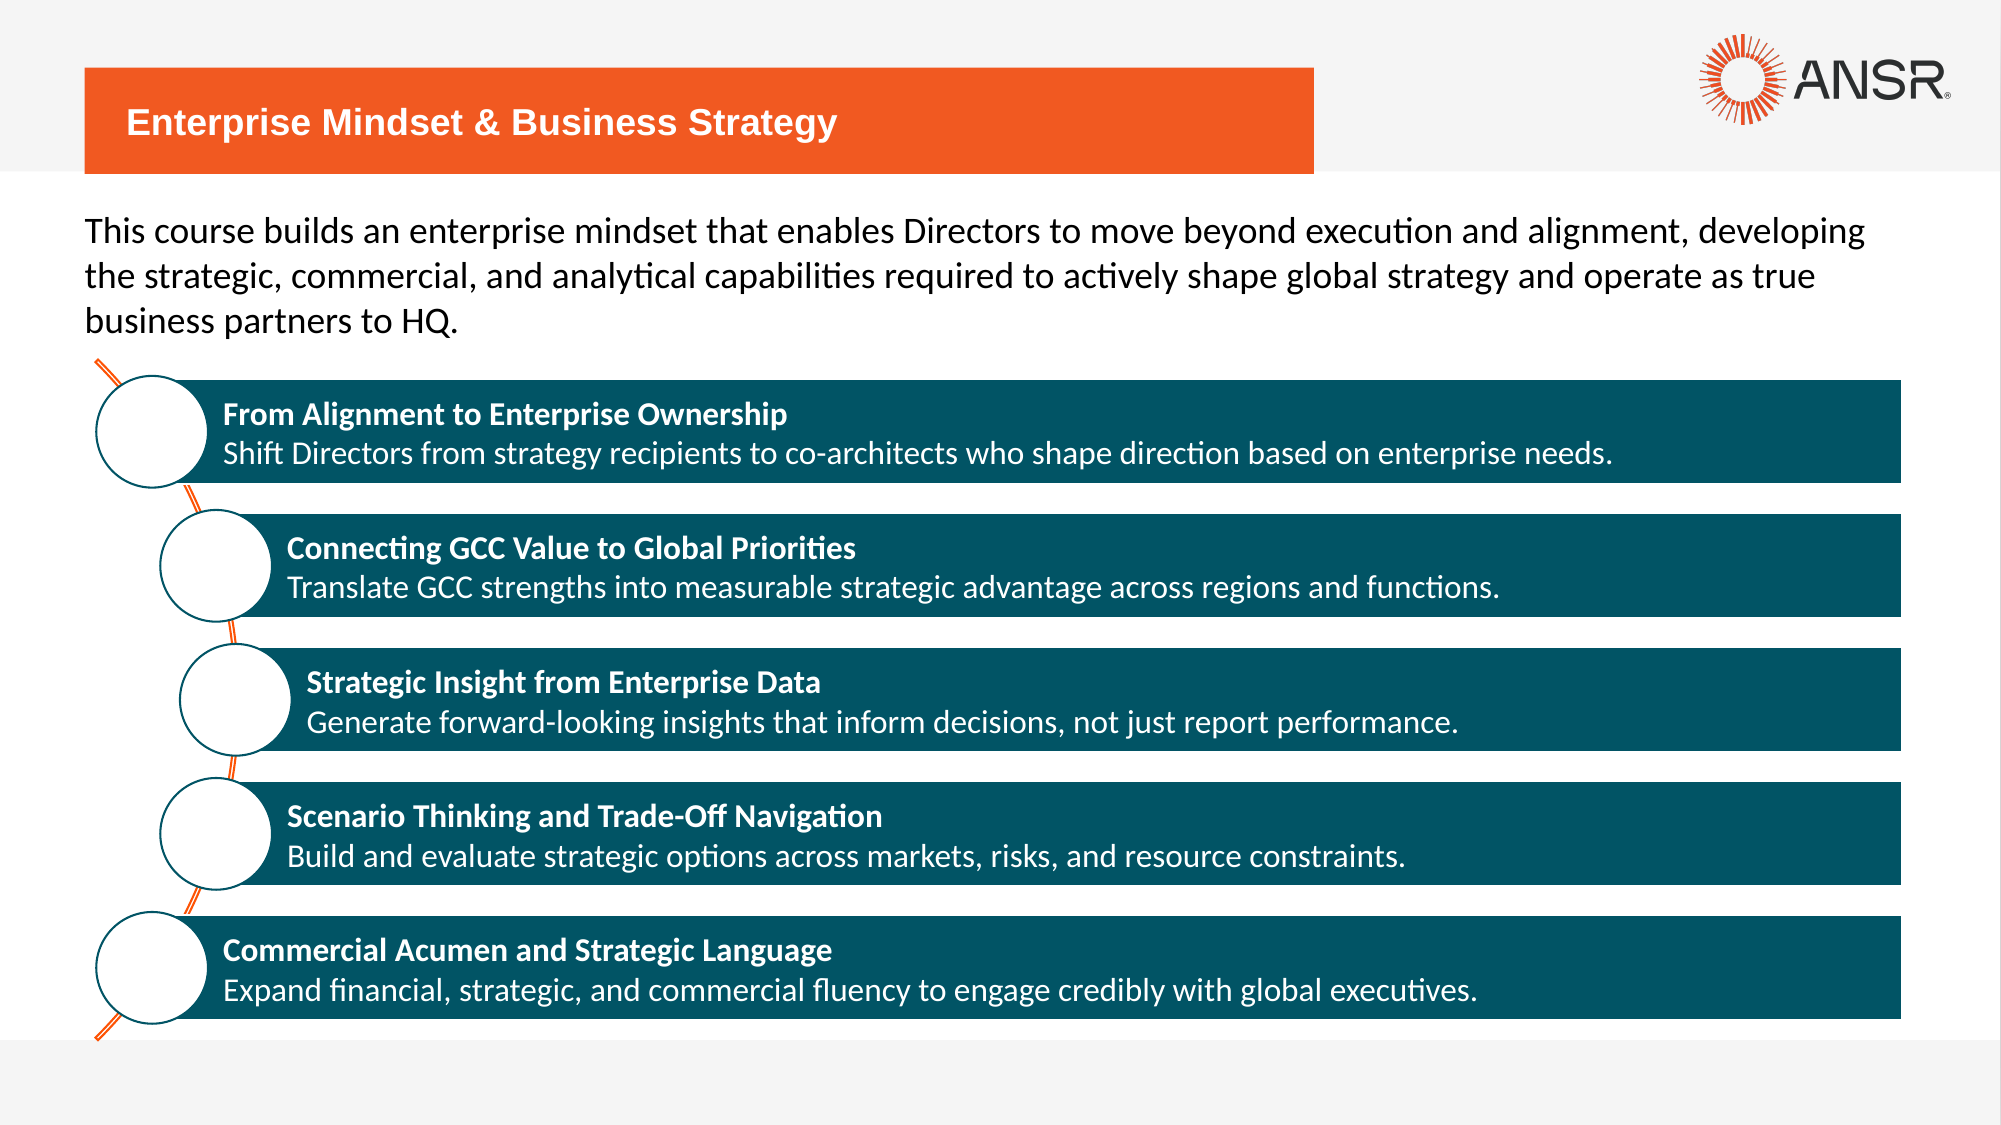

Enterprise Mindset & Business Strategy
This course builds an enterprise mindset that enables Directors to move beyond execution and alignment, developing the strategic, commercial, and analytical capabilities required to actively shape global strategy and operate as true business partners to HQ.
From Alignment to Enterprise Ownership
Shift Directors from strategy recipients to co-architects who shape direction based on enterprise needs.
Connecting GCC Value to Global Priorities
Translate GCC strengths into measurable strategic advantage across regions and functions.
Strategic Insight from Enterprise Data
Generate forward-looking insights that inform decisions, not just report performance.
Scenario Thinking and Trade-Off Navigation
Build and evaluate strategic options across markets, risks, and resource constraints.
Commercial Acumen and Strategic Language
Expand financial, strategic, and commercial fluency to engage credibly with global executives.